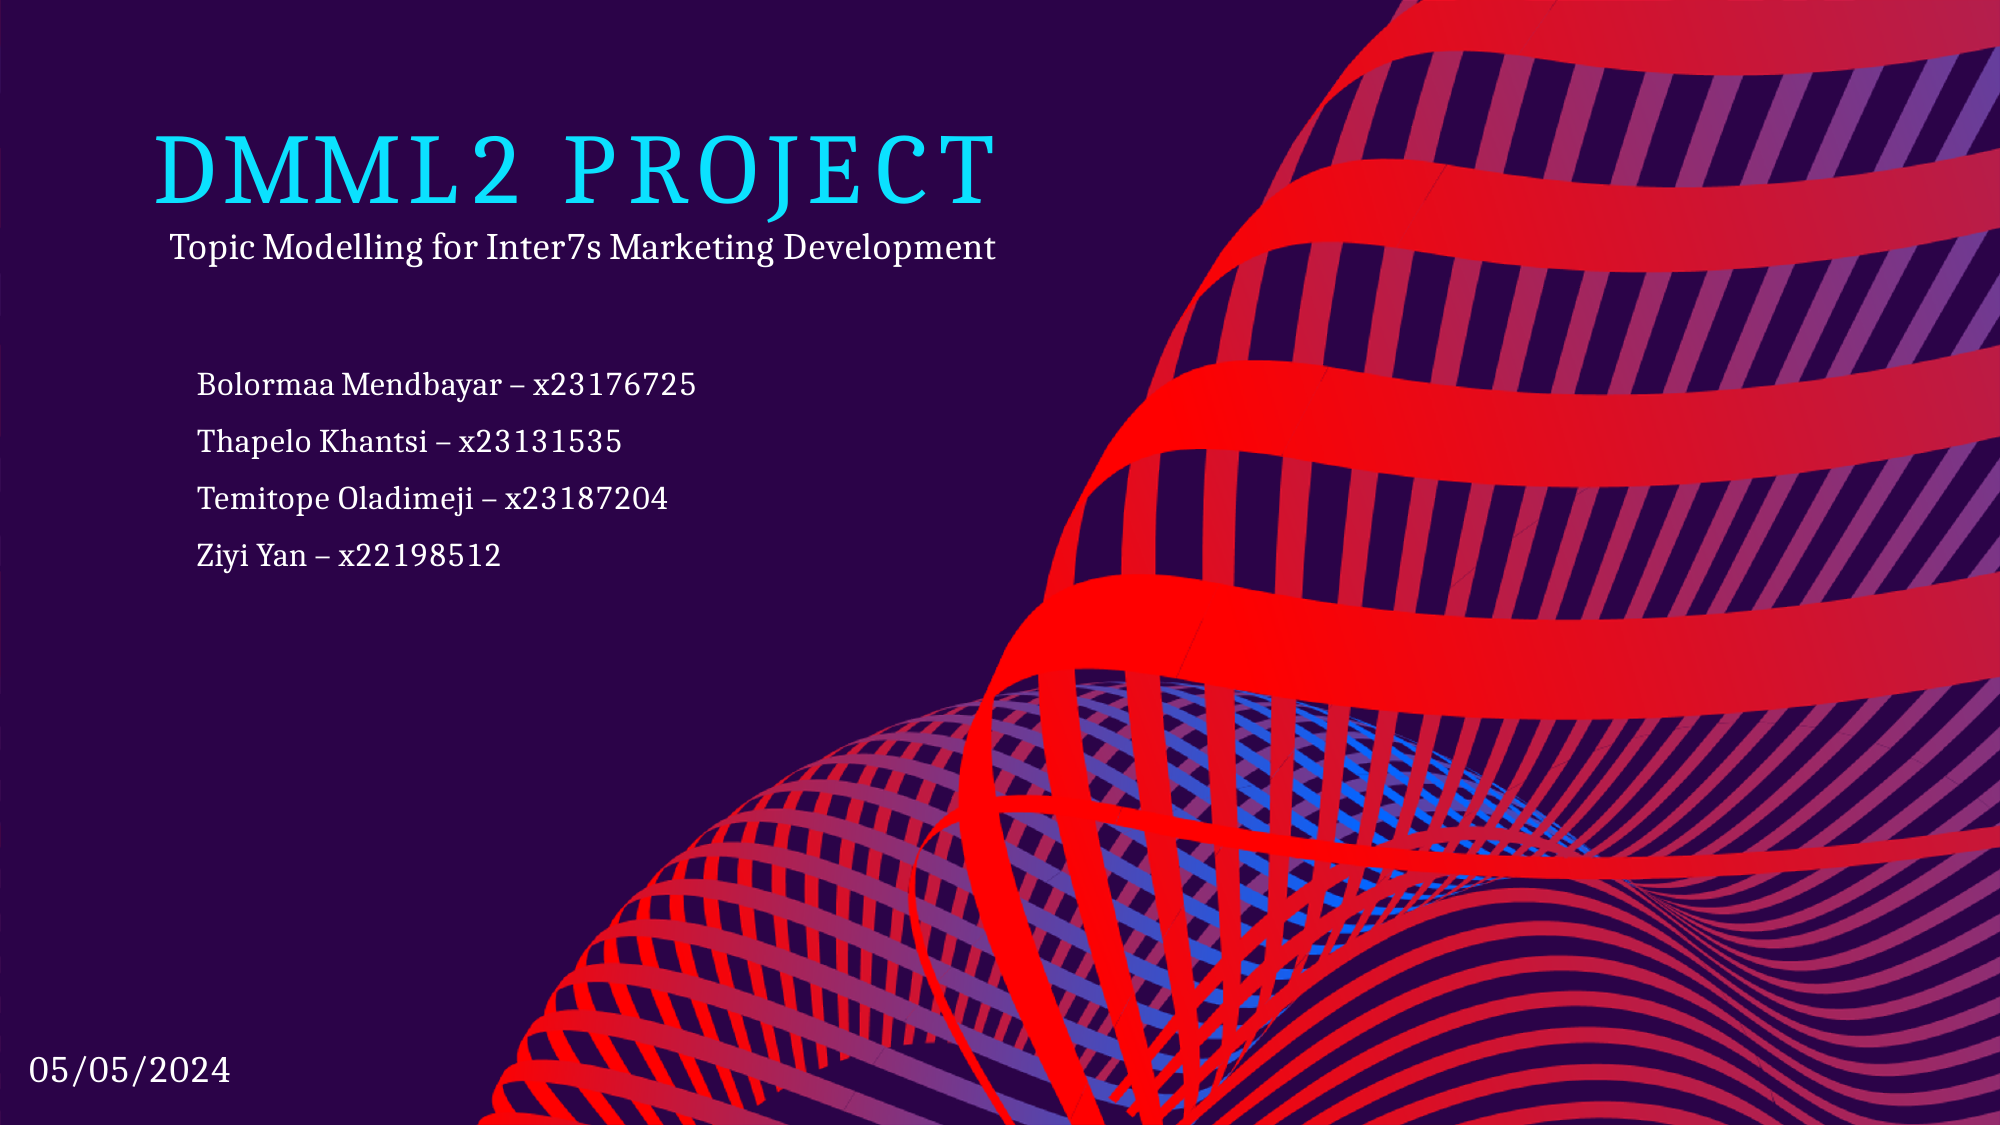

# DMML2 PROJECT
Topic Modelling for Inter7s Marketing Development
Bolormaa Mendbayar – x23176725
Thapelo Khantsi – x23131535
Temitope Oladimeji – x23187204
Ziyi Yan – x22198512

05/05/2024